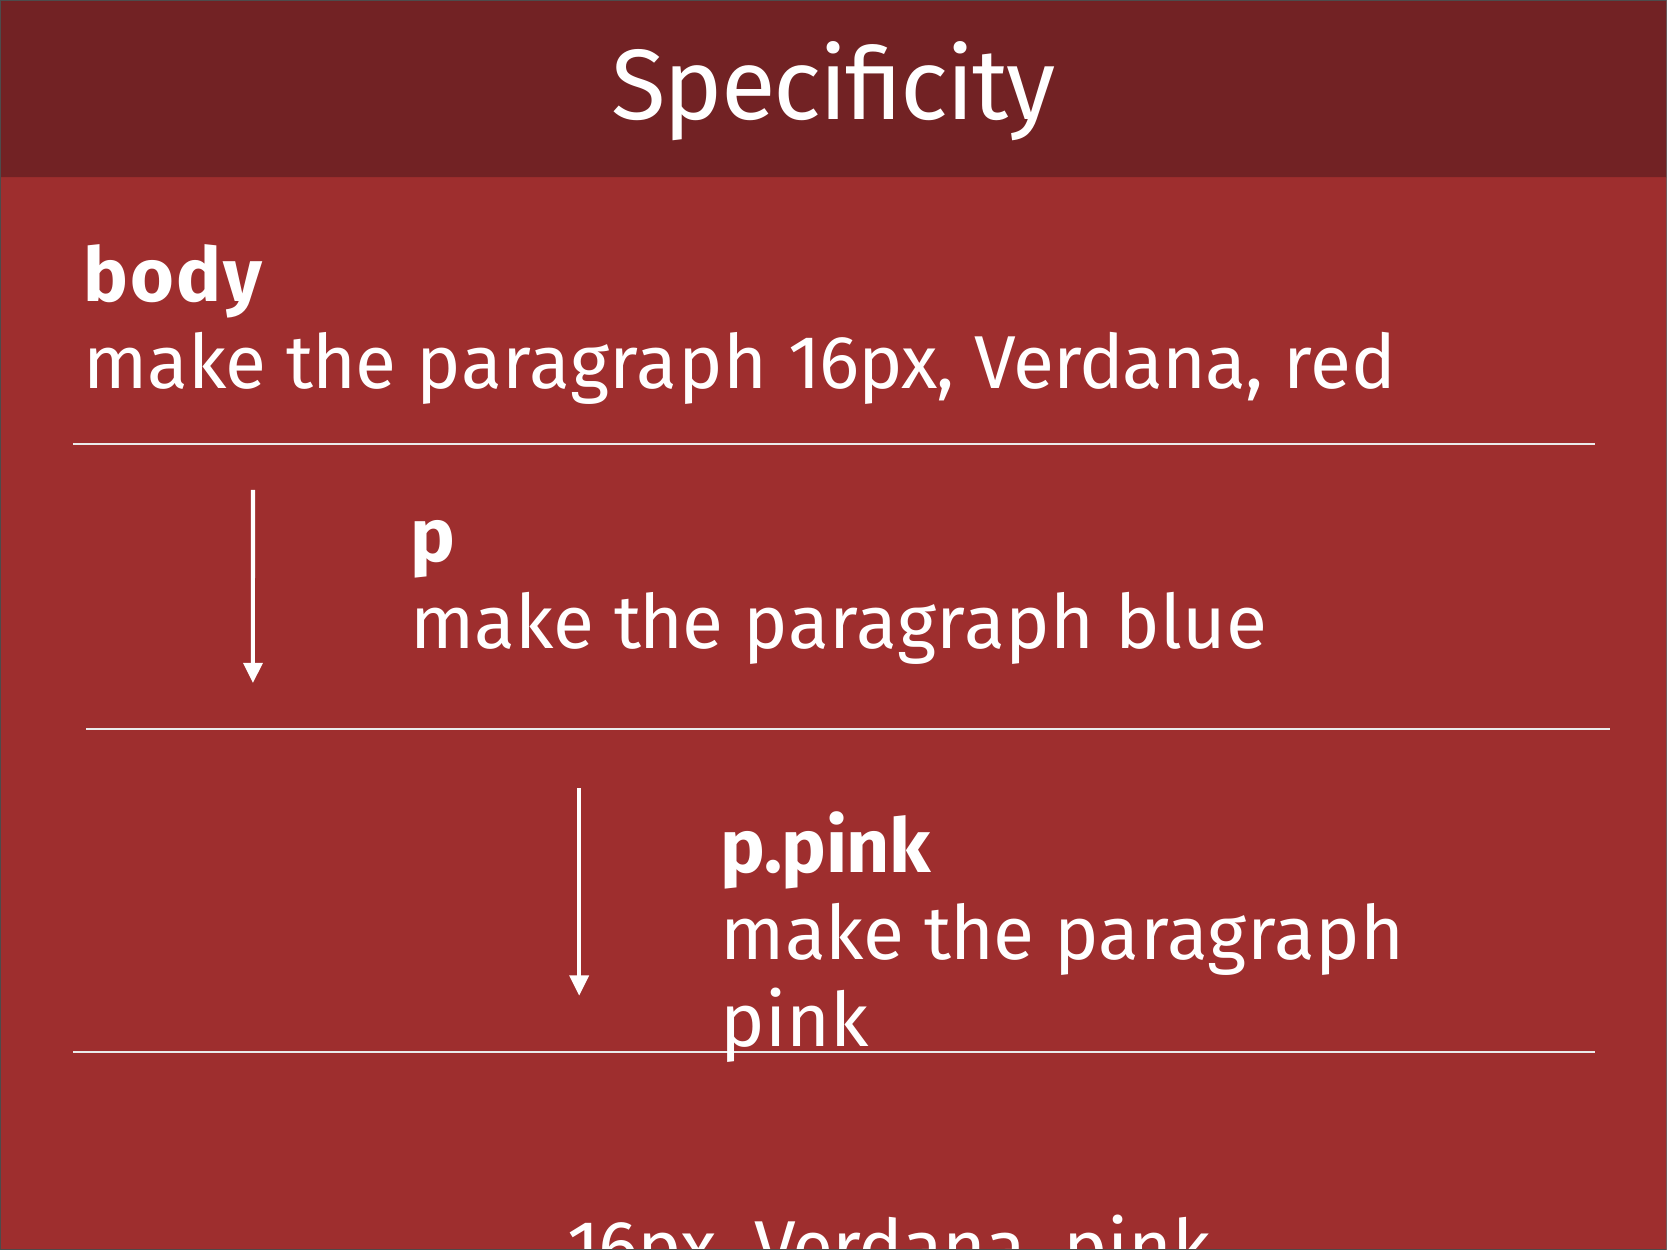

# Specificity

body
make the paragraph 16px, Verdana, red

p
make the paragraph blue

p.pink
make the paragraph pink

16px, Verdana, pink